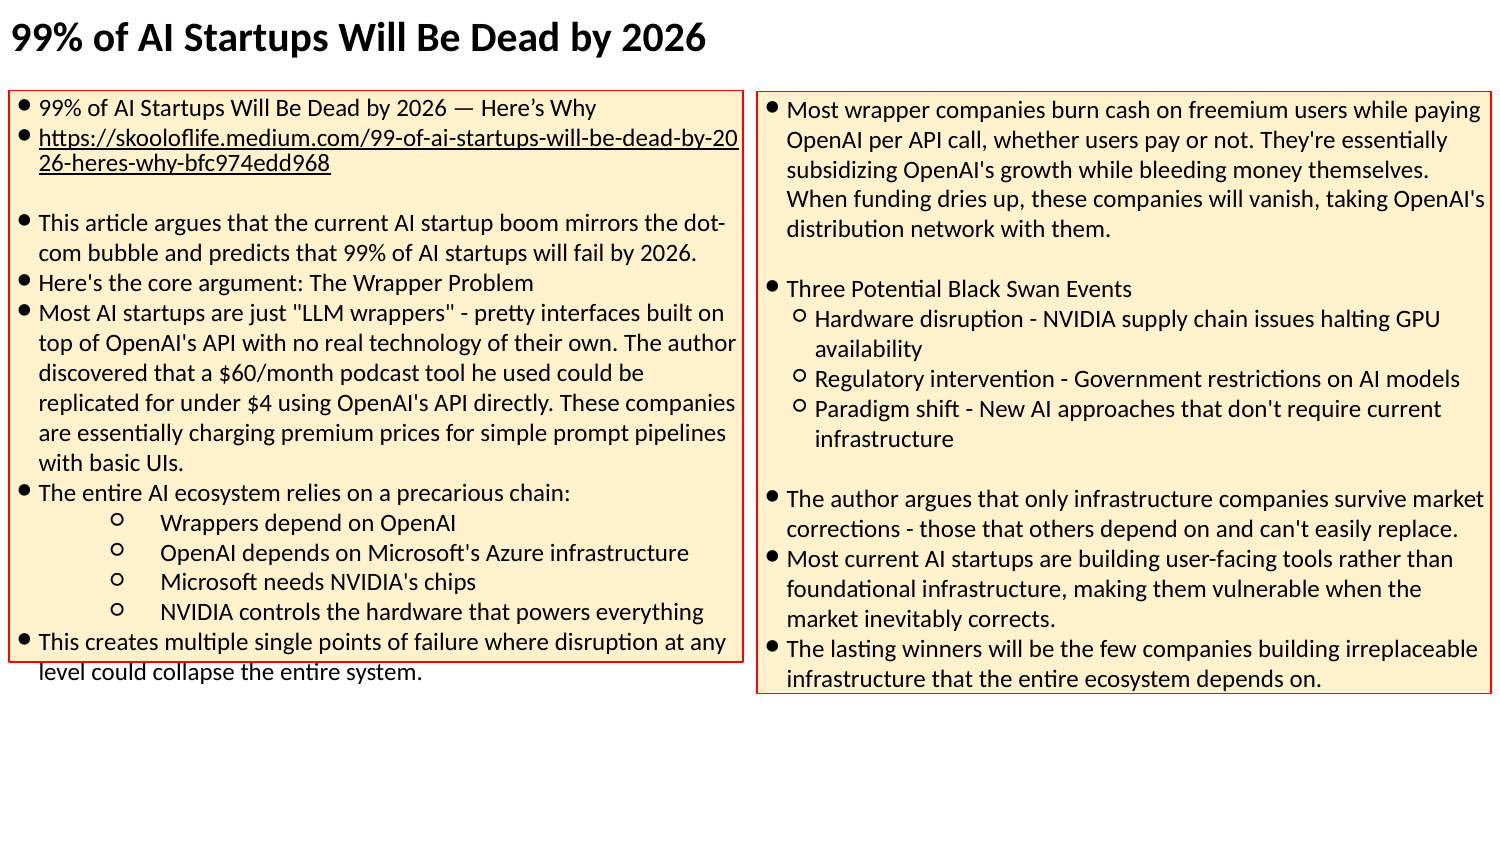

99% of AI Startups Will Be Dead by 2026
99% of AI Startups Will Be Dead by 2026 — Here’s Why
https://skooloflife.medium.com/99-of-ai-startups-will-be-dead-by-2026-heres-why-bfc974edd968
This article argues that the current AI startup boom mirrors the dot-com bubble and predicts that 99% of AI startups will fail by 2026.
Here's the core argument: The Wrapper Problem
Most AI startups are just "LLM wrappers" - pretty interfaces built on top of OpenAI's API with no real technology of their own. The author discovered that a $60/month podcast tool he used could be replicated for under $4 using OpenAI's API directly. These companies are essentially charging premium prices for simple prompt pipelines with basic UIs.
The entire AI ecosystem relies on a precarious chain:
Wrappers depend on OpenAI
OpenAI depends on Microsoft's Azure infrastructure
Microsoft needs NVIDIA's chips
NVIDIA controls the hardware that powers everything
This creates multiple single points of failure where disruption at any level could collapse the entire system.
Most wrapper companies burn cash on freemium users while paying OpenAI per API call, whether users pay or not. They're essentially subsidizing OpenAI's growth while bleeding money themselves. When funding dries up, these companies will vanish, taking OpenAI's distribution network with them.
Three Potential Black Swan Events
Hardware disruption - NVIDIA supply chain issues halting GPU availability
Regulatory intervention - Government restrictions on AI models
Paradigm shift - New AI approaches that don't require current infrastructure

The author argues that only infrastructure companies survive market corrections - those that others depend on and can't easily replace.
Most current AI startups are building user-facing tools rather than foundational infrastructure, making them vulnerable when the market inevitably corrects.
The lasting winners will be the few companies building irreplaceable infrastructure that the entire ecosystem depends on.